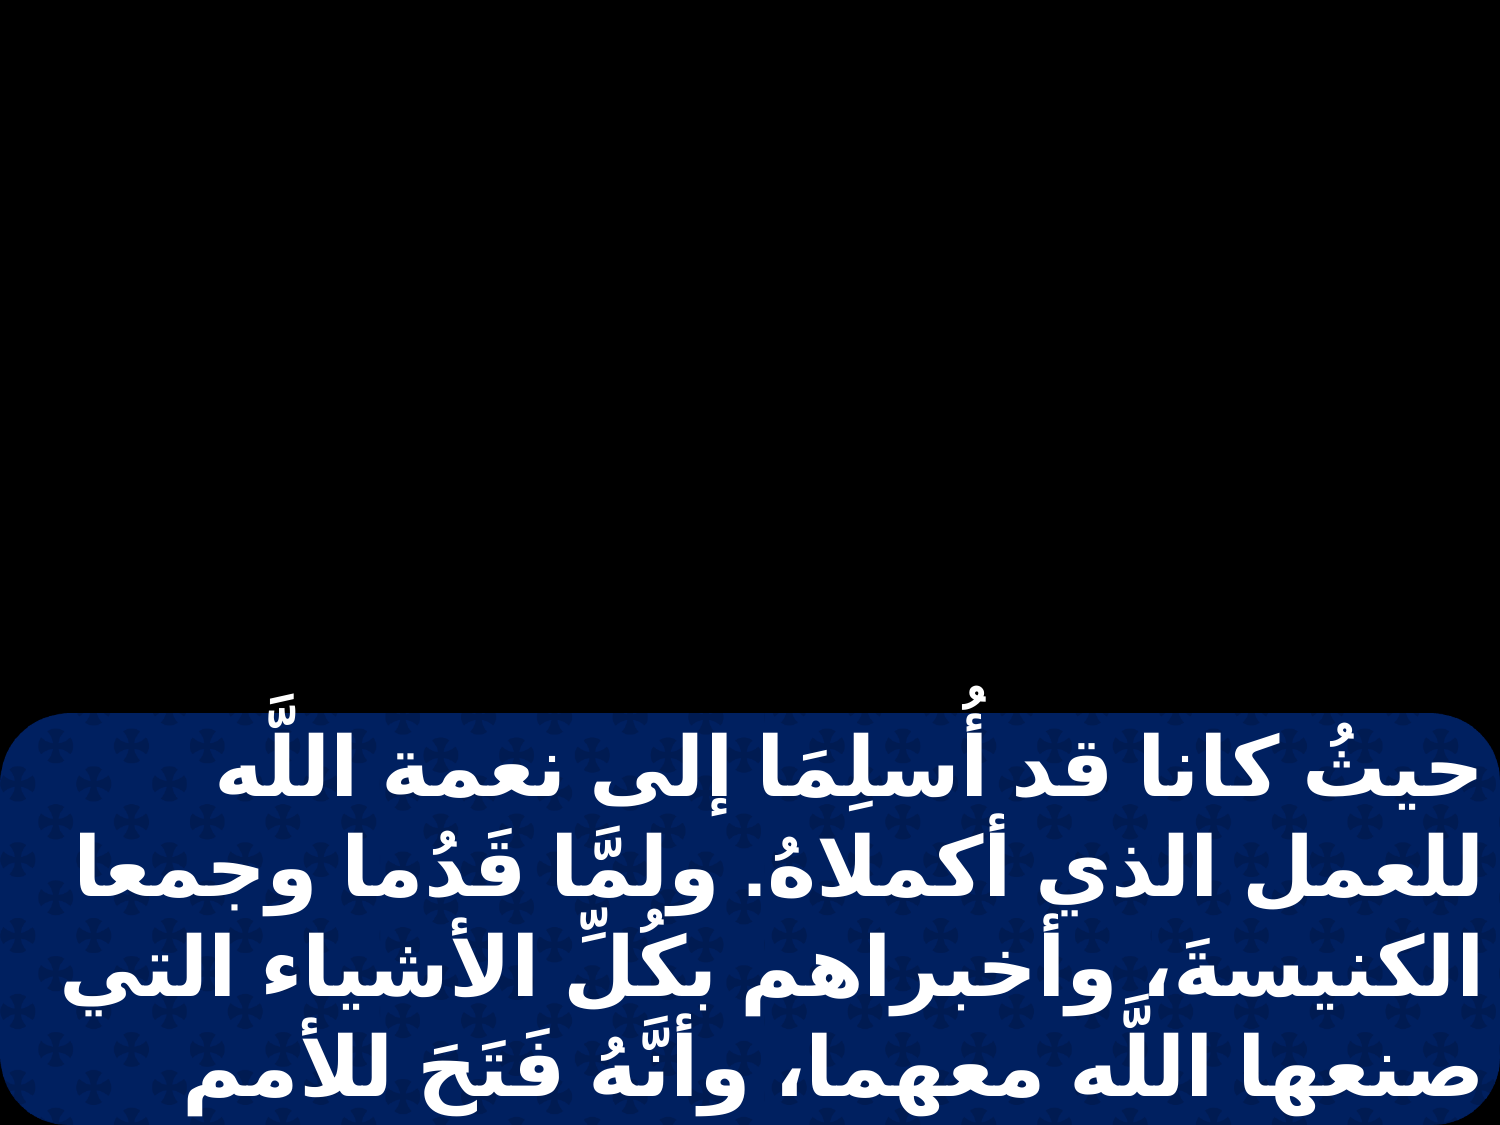

حيثُ كانا قد أُسلِمَا إلى نعمة اللَّه للعمل الذي أكملاهُ. ولمَّا قَدُما وجمعا الكنيسةَ، وأخبراهم بكُلِّ الأشياء التي صنعها اللَّه معهما، وأنَّهُ فَتَحَ للأمم بابَ الإيمانِ. ولبثا هناك مع التلاميذ مدة غير قصيرة.